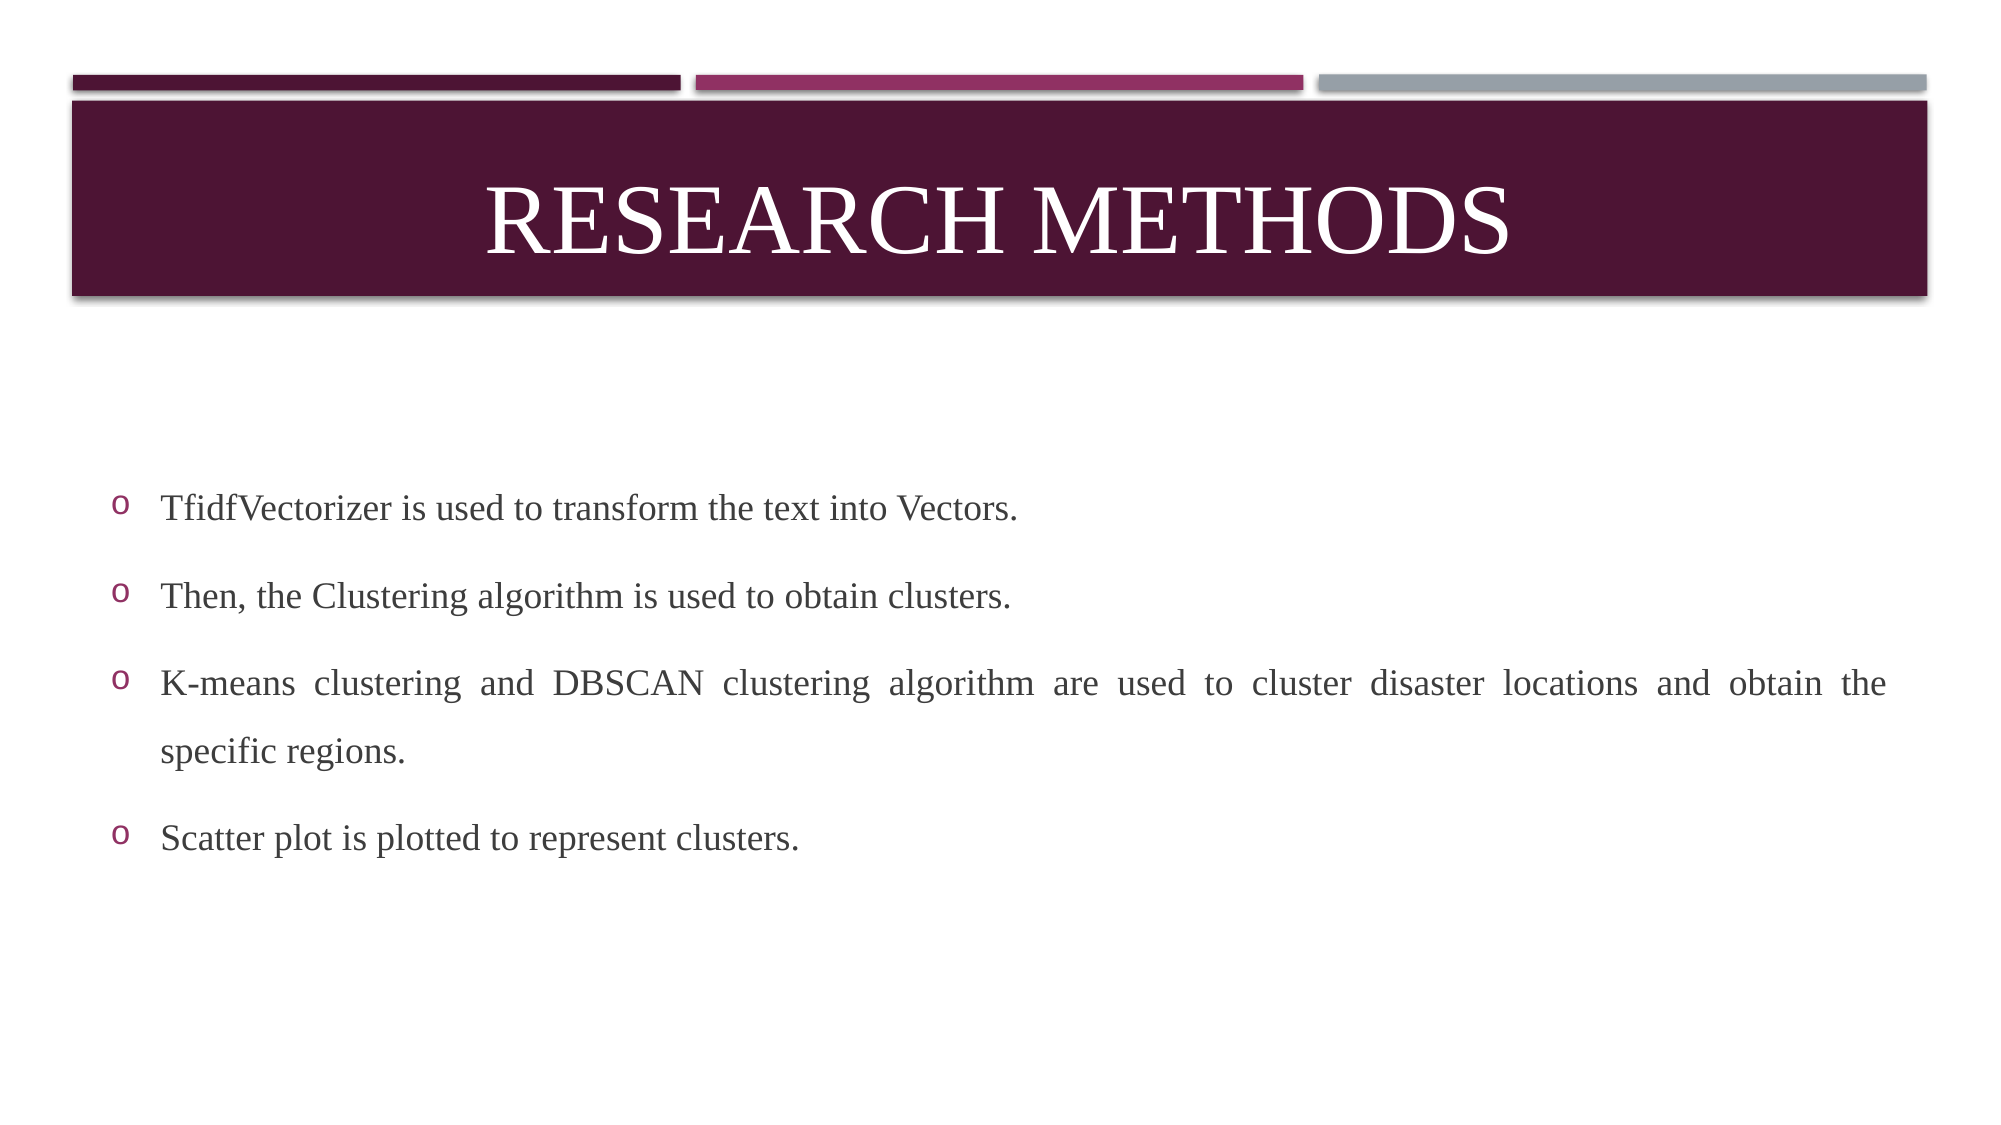

# RESEARCH METHODS
TfidfVectorizer is used to transform the text into Vectors.
Then, the Clustering algorithm is used to obtain clusters.
K-means clustering and DBSCAN clustering algorithm are used to cluster disaster locations and obtain the specific regions.
Scatter plot is plotted to represent clusters.